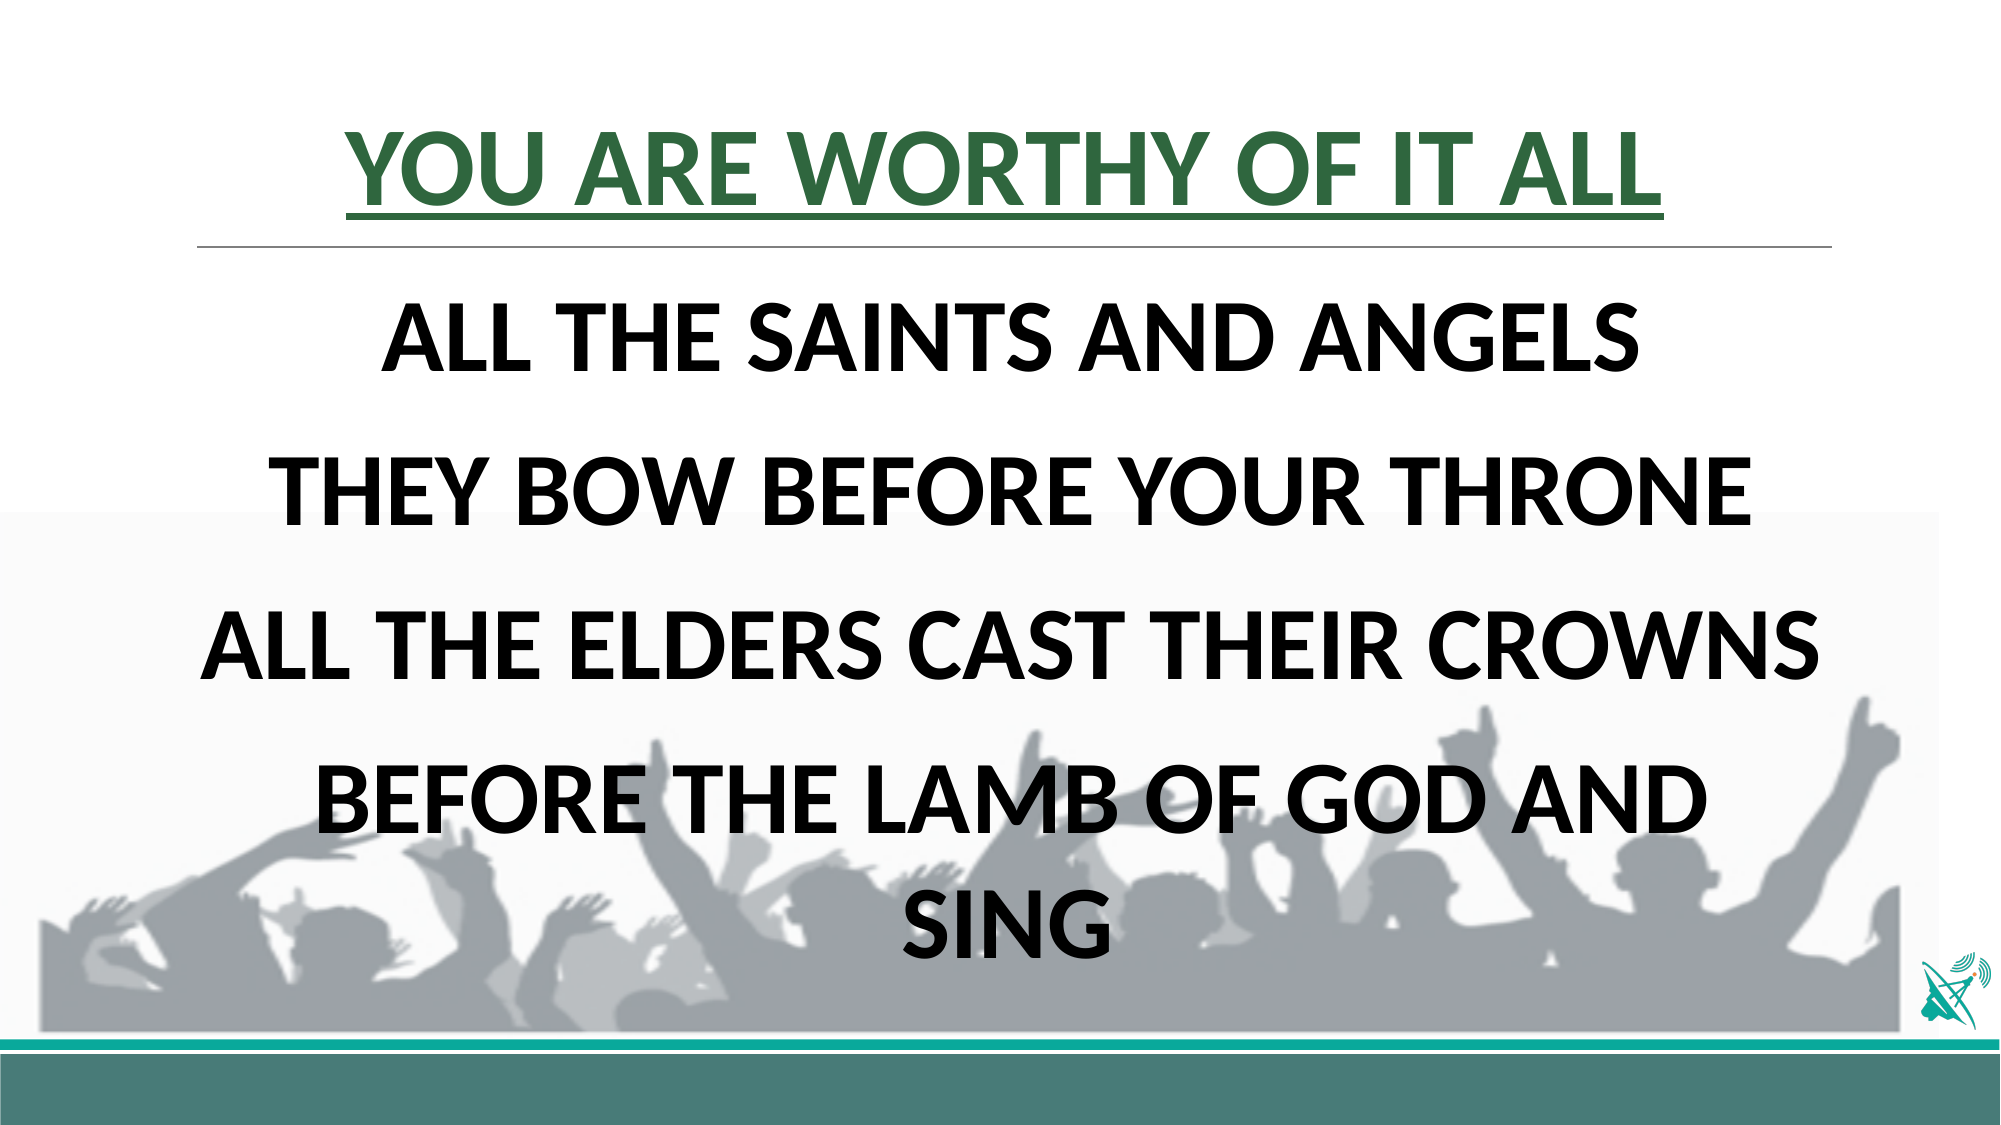

# YOU ARE WORTHY OF IT ALL
ALL THE SAINTS AND ANGELS
THEY BOW BEFORE YOUR THRONE
ALL THE ELDERS CAST THEIR CROWNS
BEFORE THE LAMB OF GOD AND SING